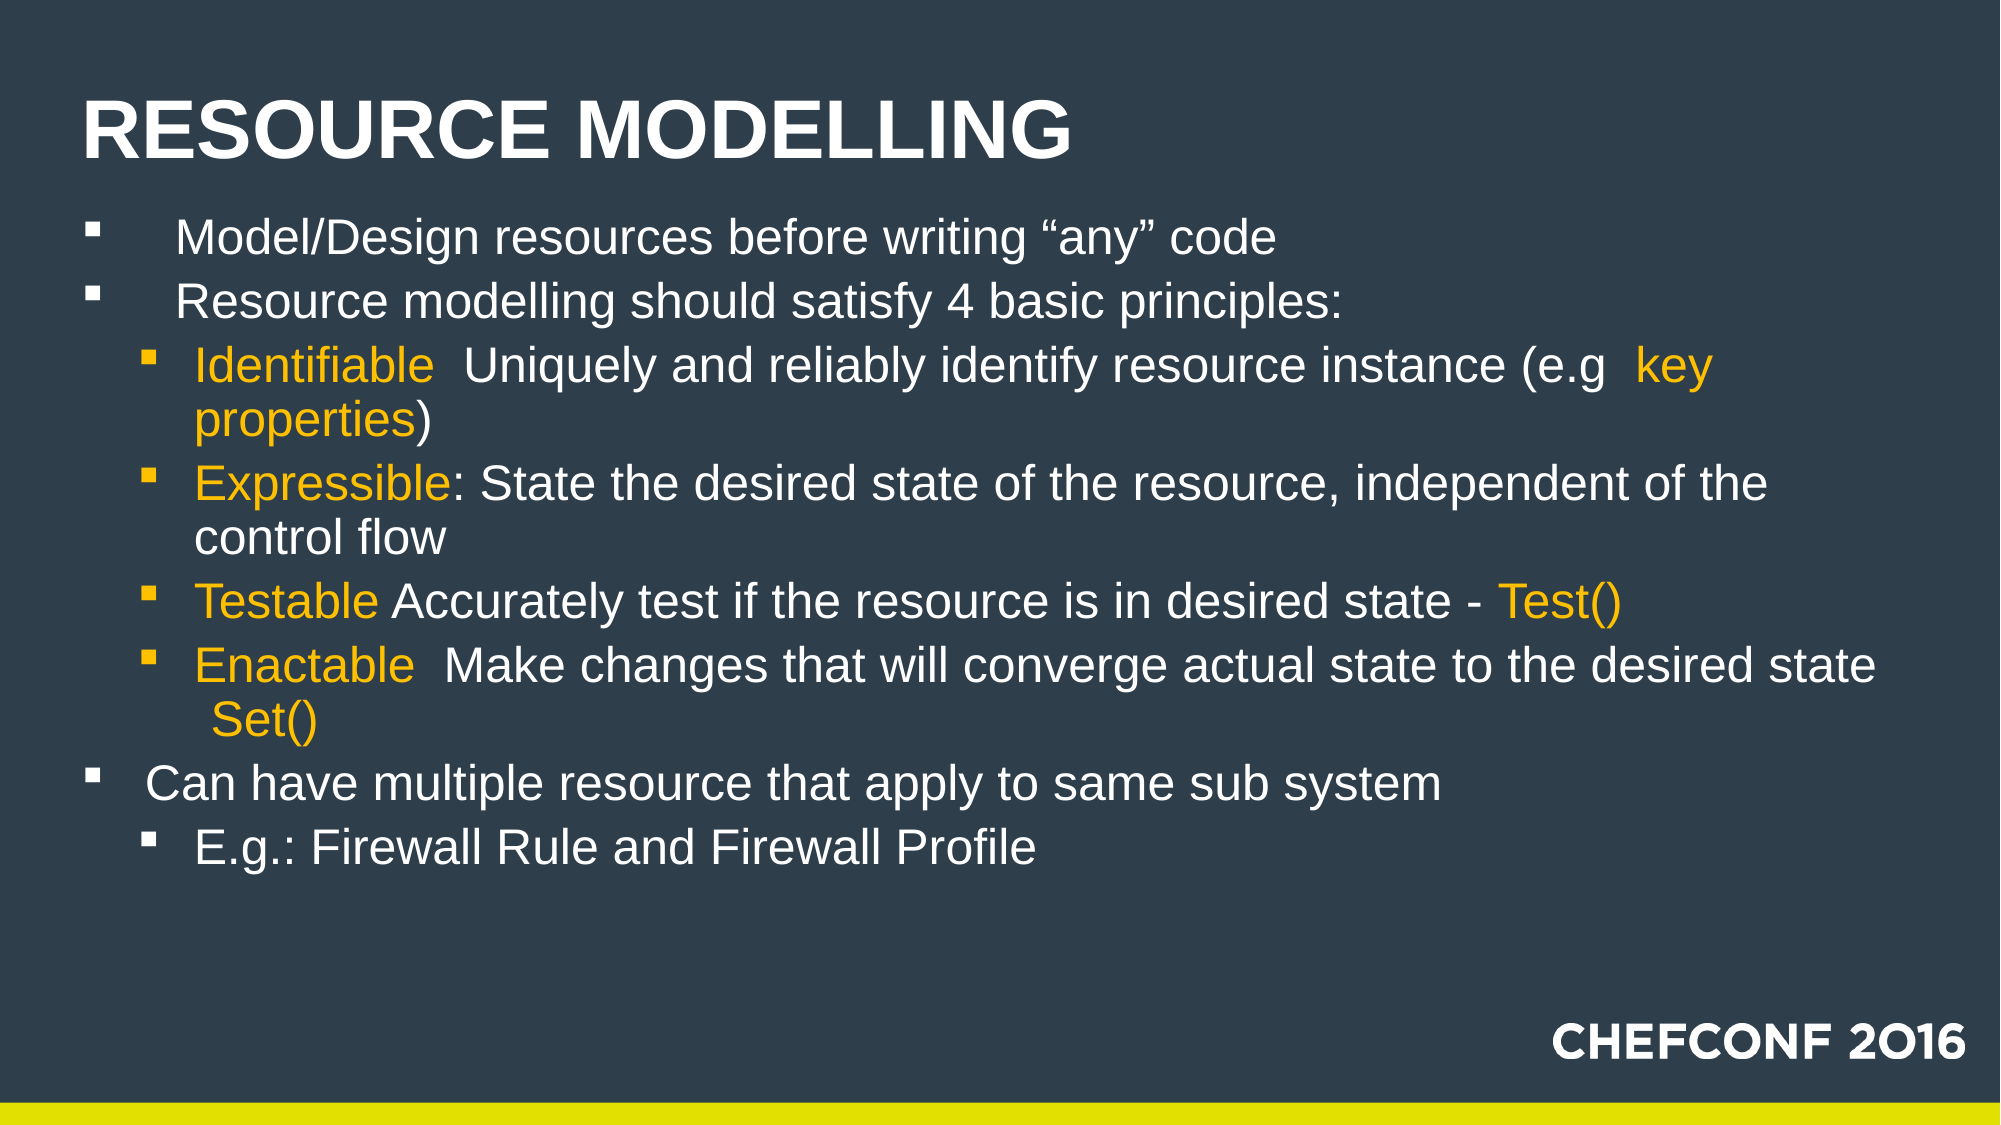

# Resource modelling
Model/Design resources before writing “any” code
Resource modelling should satisfy 4 basic principles:
Identifiable: Uniquely and reliably identify resource instance (e.g. key properties)
Expressible: State the desired state of the resource, independent of the control flow
Testable Accurately test if the resource is in desired state - Test()
Enactable: Make changes that will converge actual state to the desired state (Set())
Can have multiple resource that apply to same sub system
E.g.: Firewall Rule and Firewall Profile